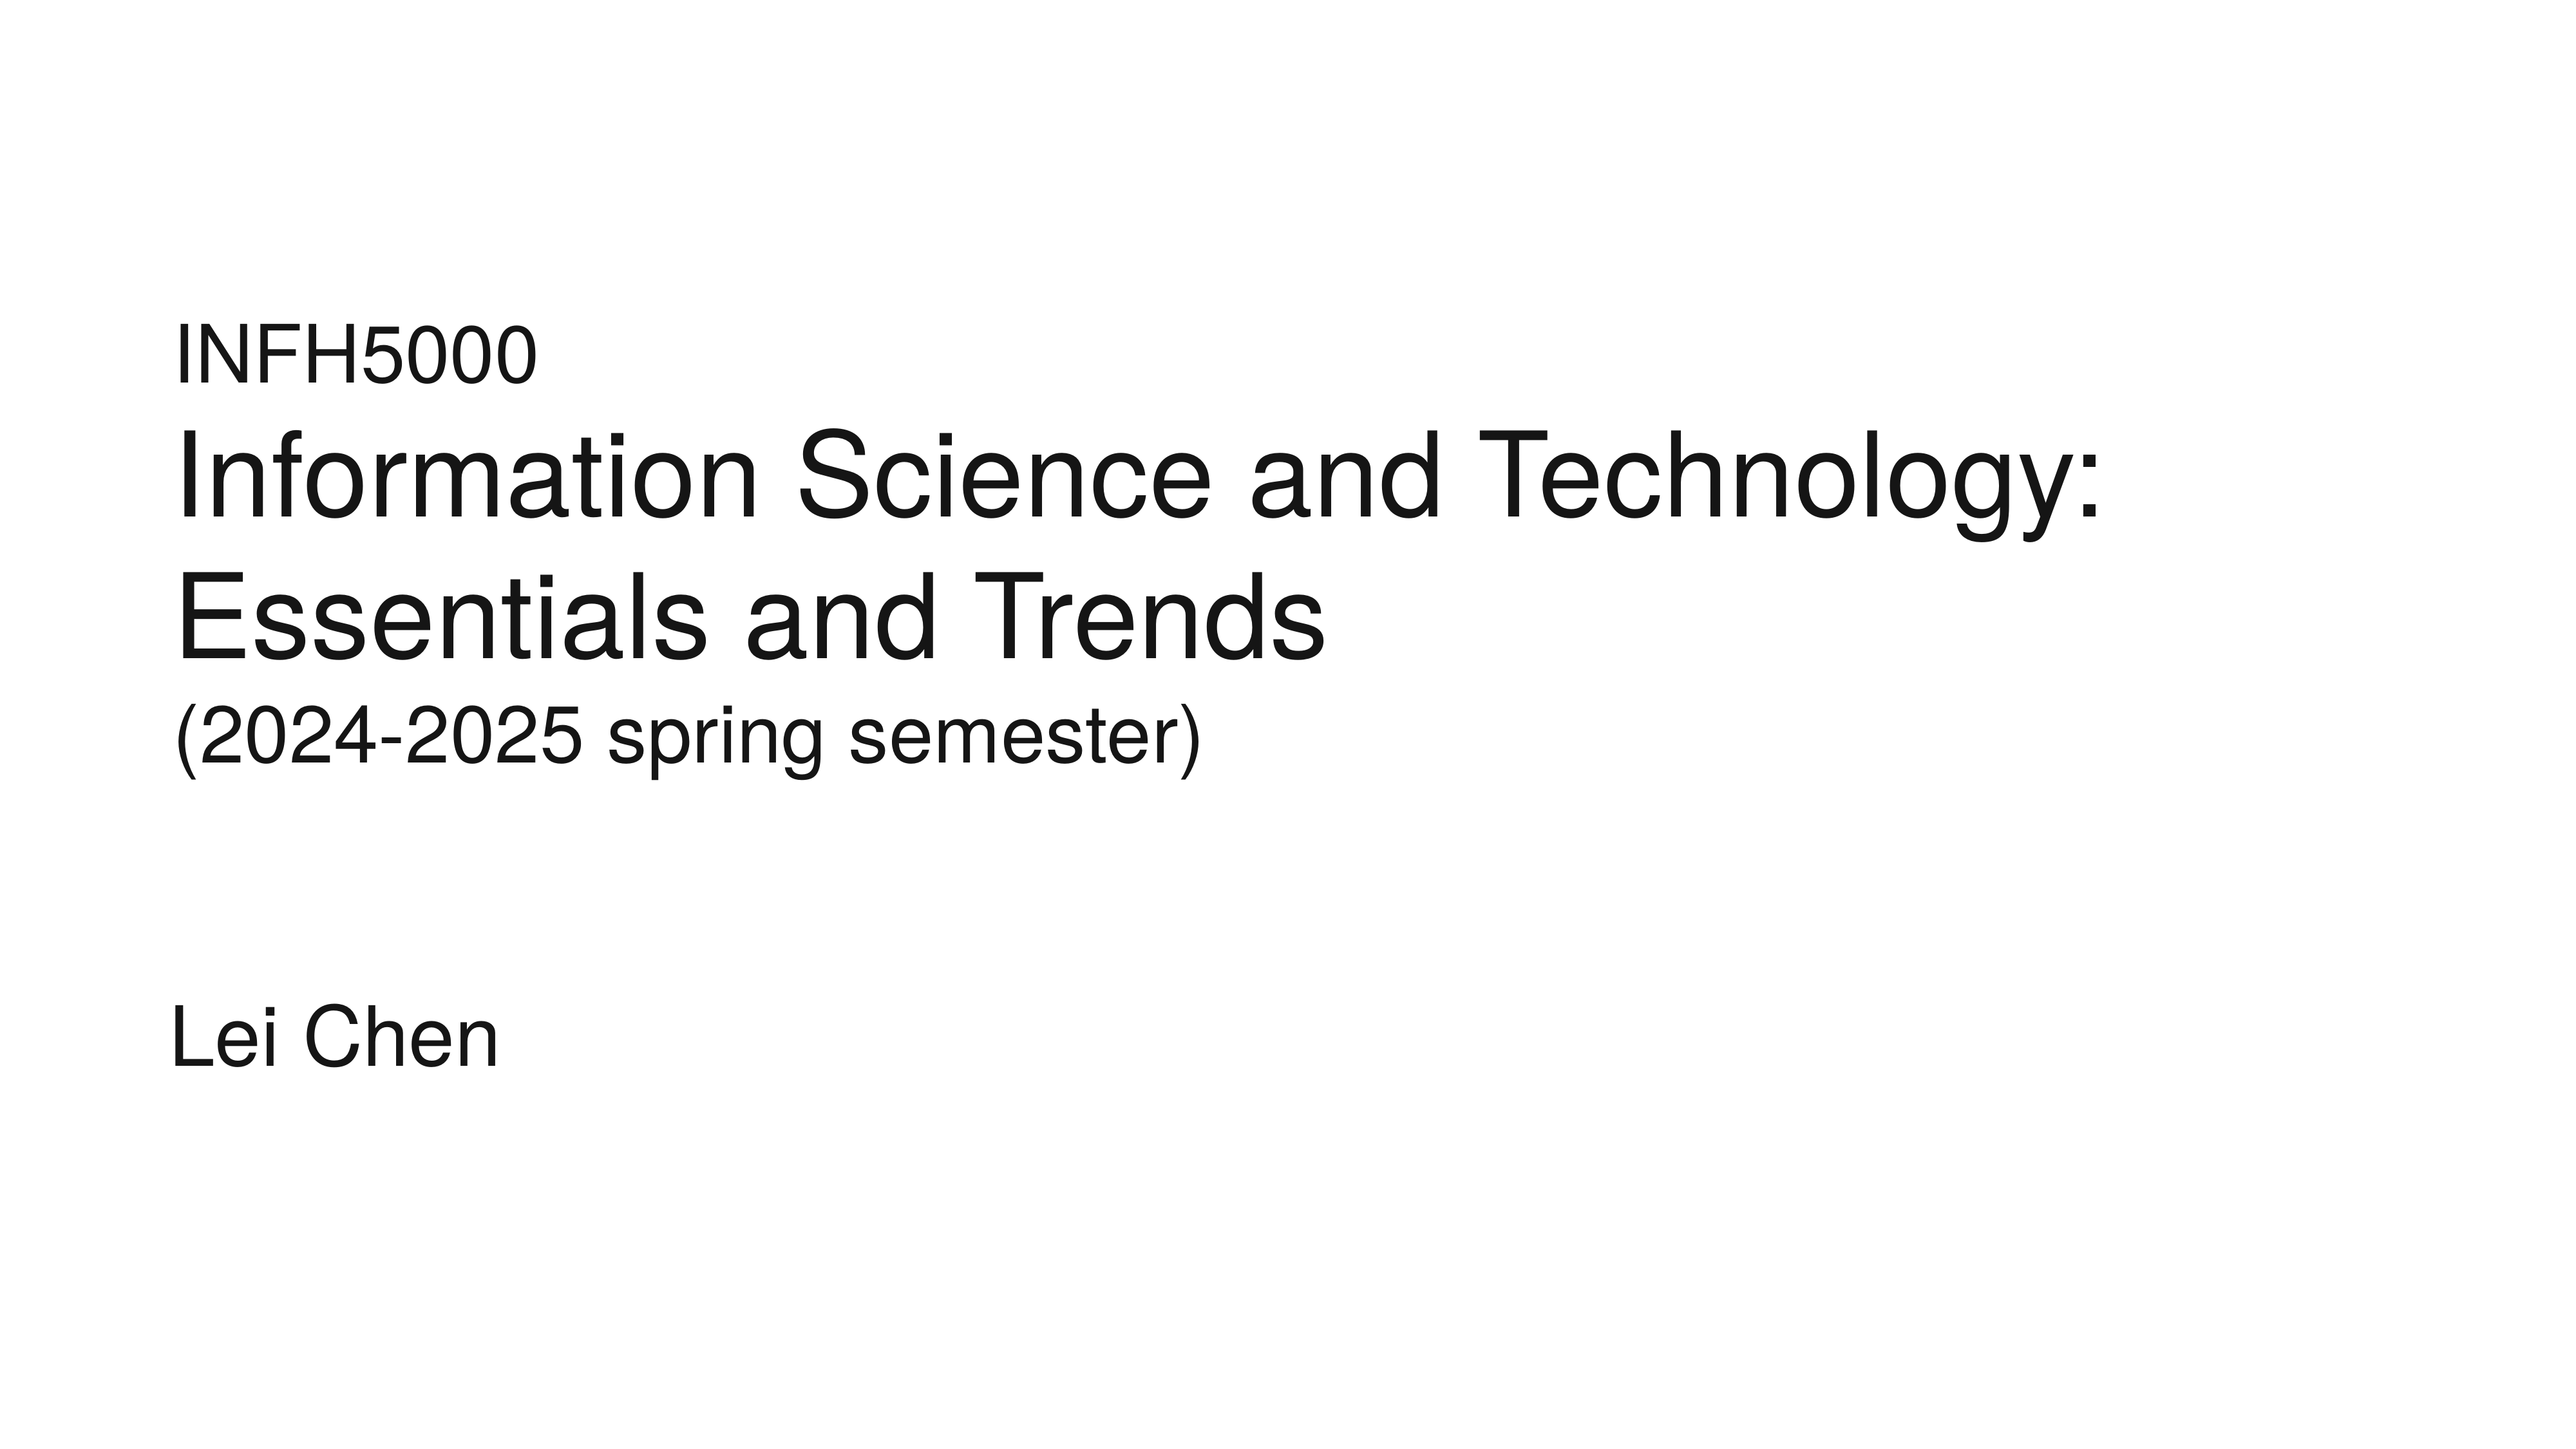

INFH5000
Information Science and Technology:
Essentials and Trends
(2024-2025 spring semester)
Lei Chen